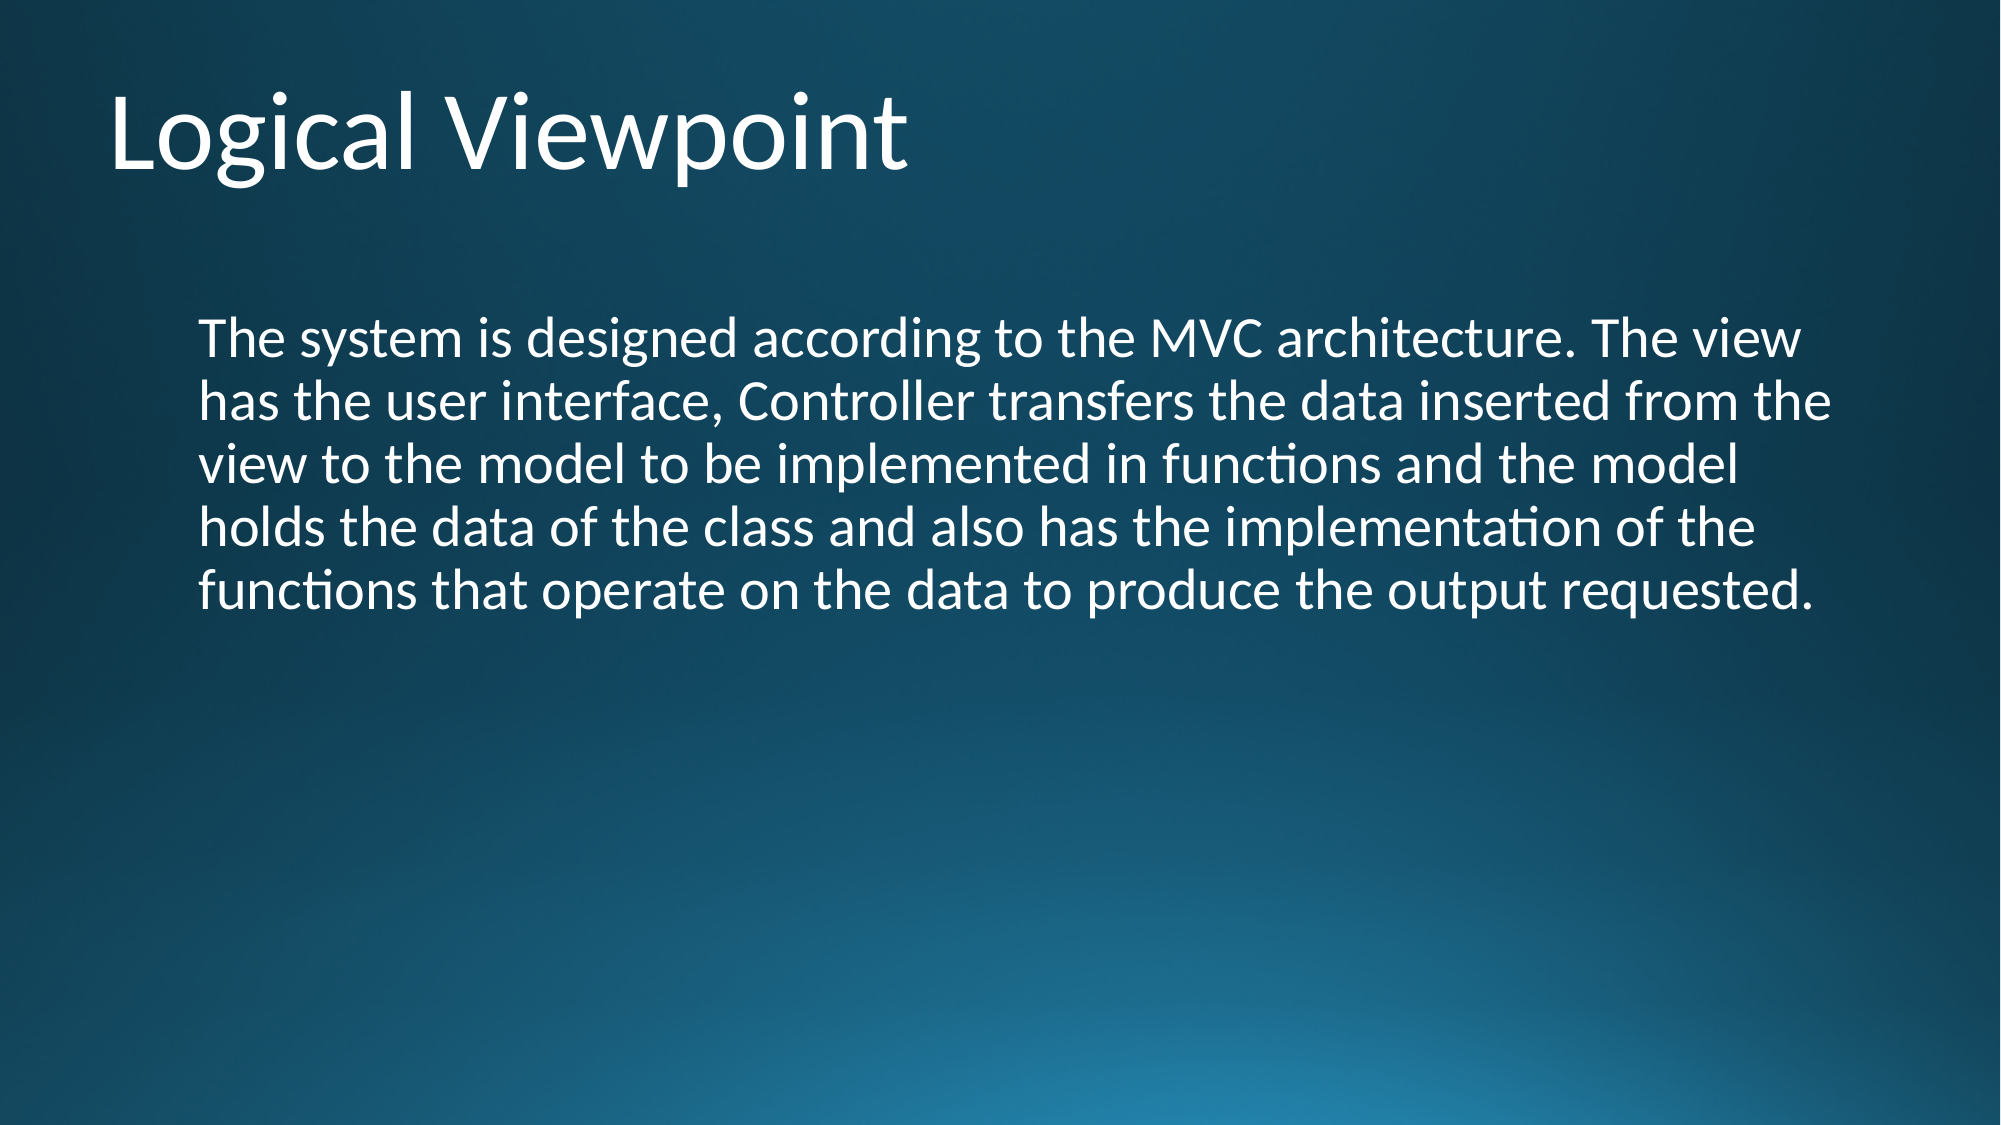

# Logical Viewpoint
The system is designed according to the MVC architecture. The view has the user interface, Controller transfers the data inserted from the view to the model to be implemented in functions and the model holds the data of the class and also has the implementation of the functions that operate on the data to produce the output requested.